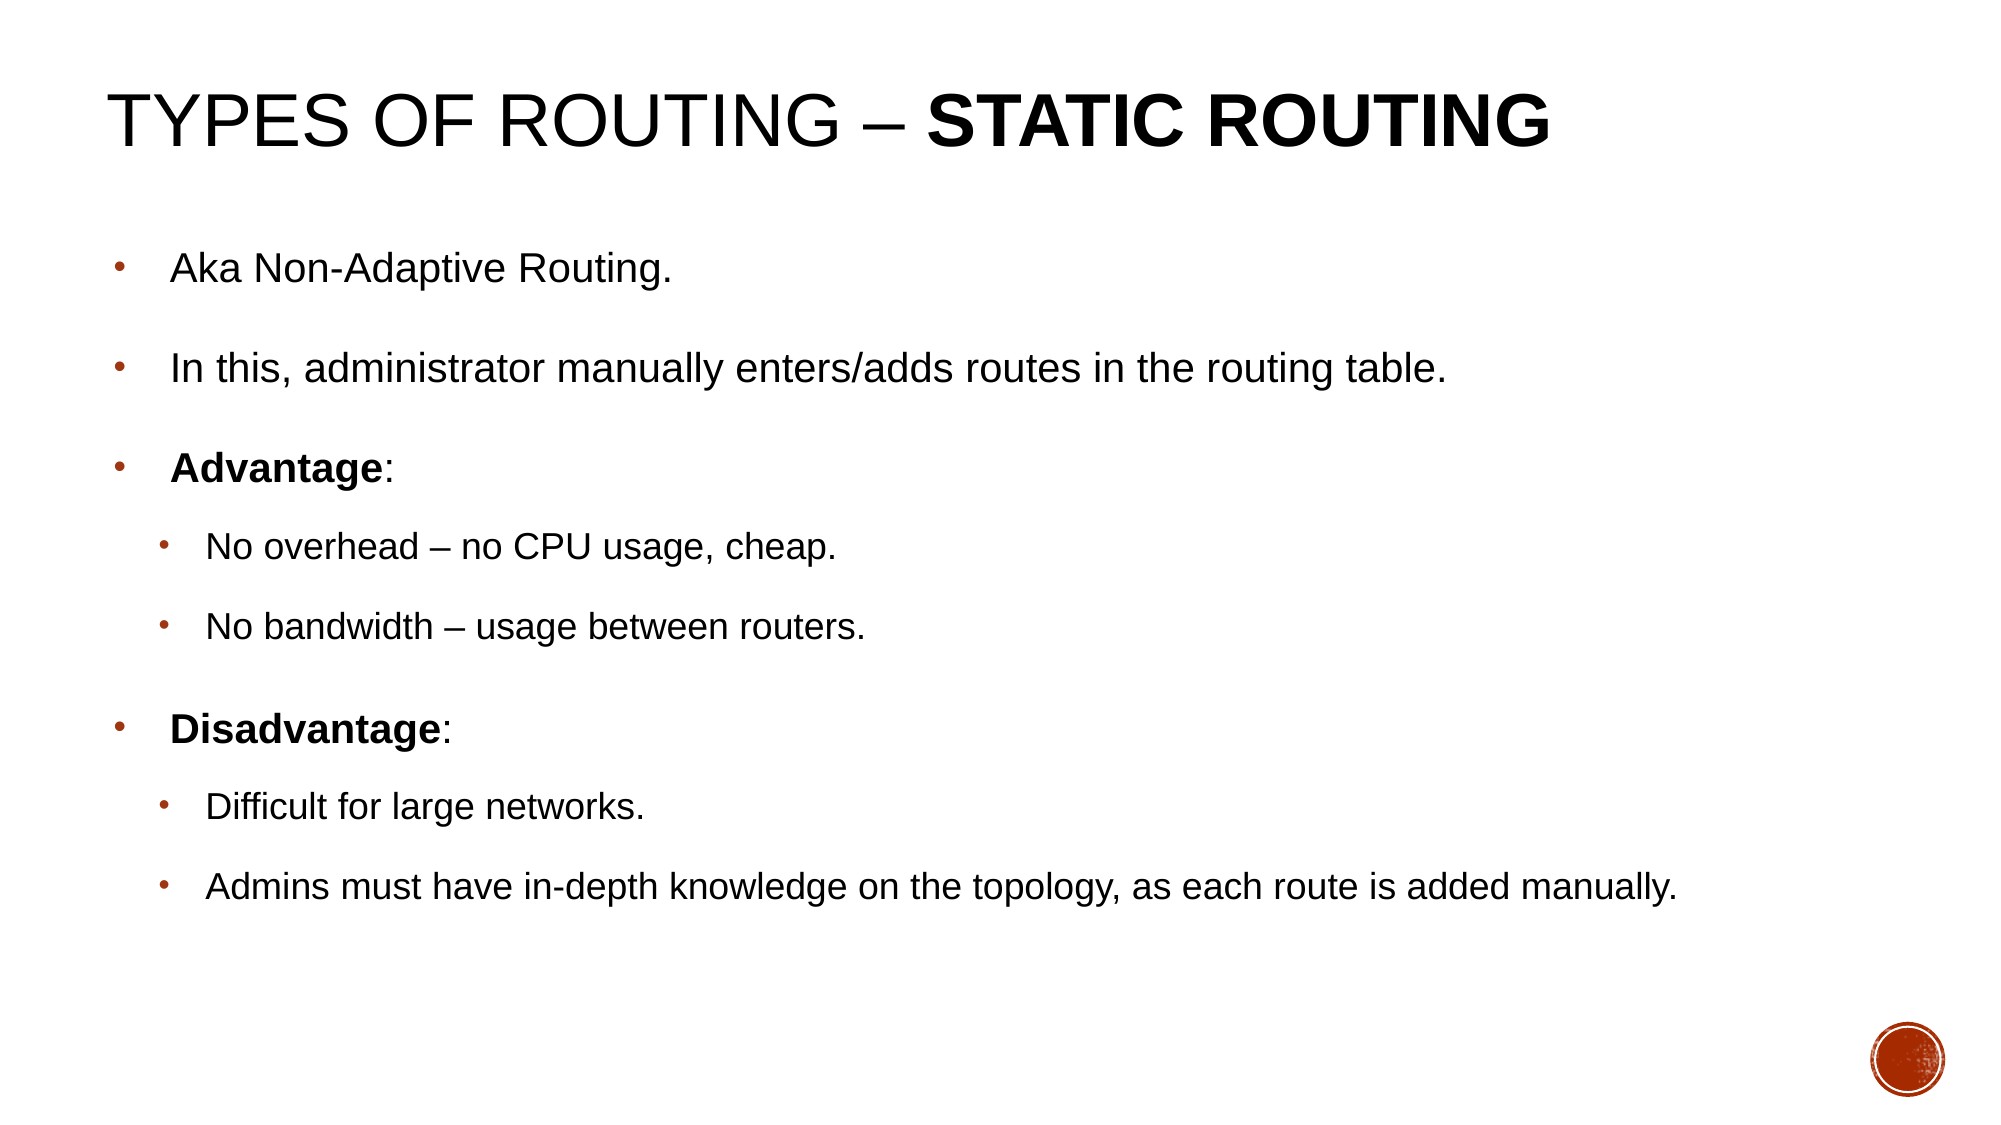

# Types of Routing – Static Routing
Aka Non-Adaptive Routing.
In this, administrator manually enters/adds routes in the routing table.
Advantage:
No overhead – no CPU usage, cheap.
No bandwidth – usage between routers.
Disadvantage:
Difficult for large networks.
Admins must have in-depth knowledge on the topology, as each route is added manually.